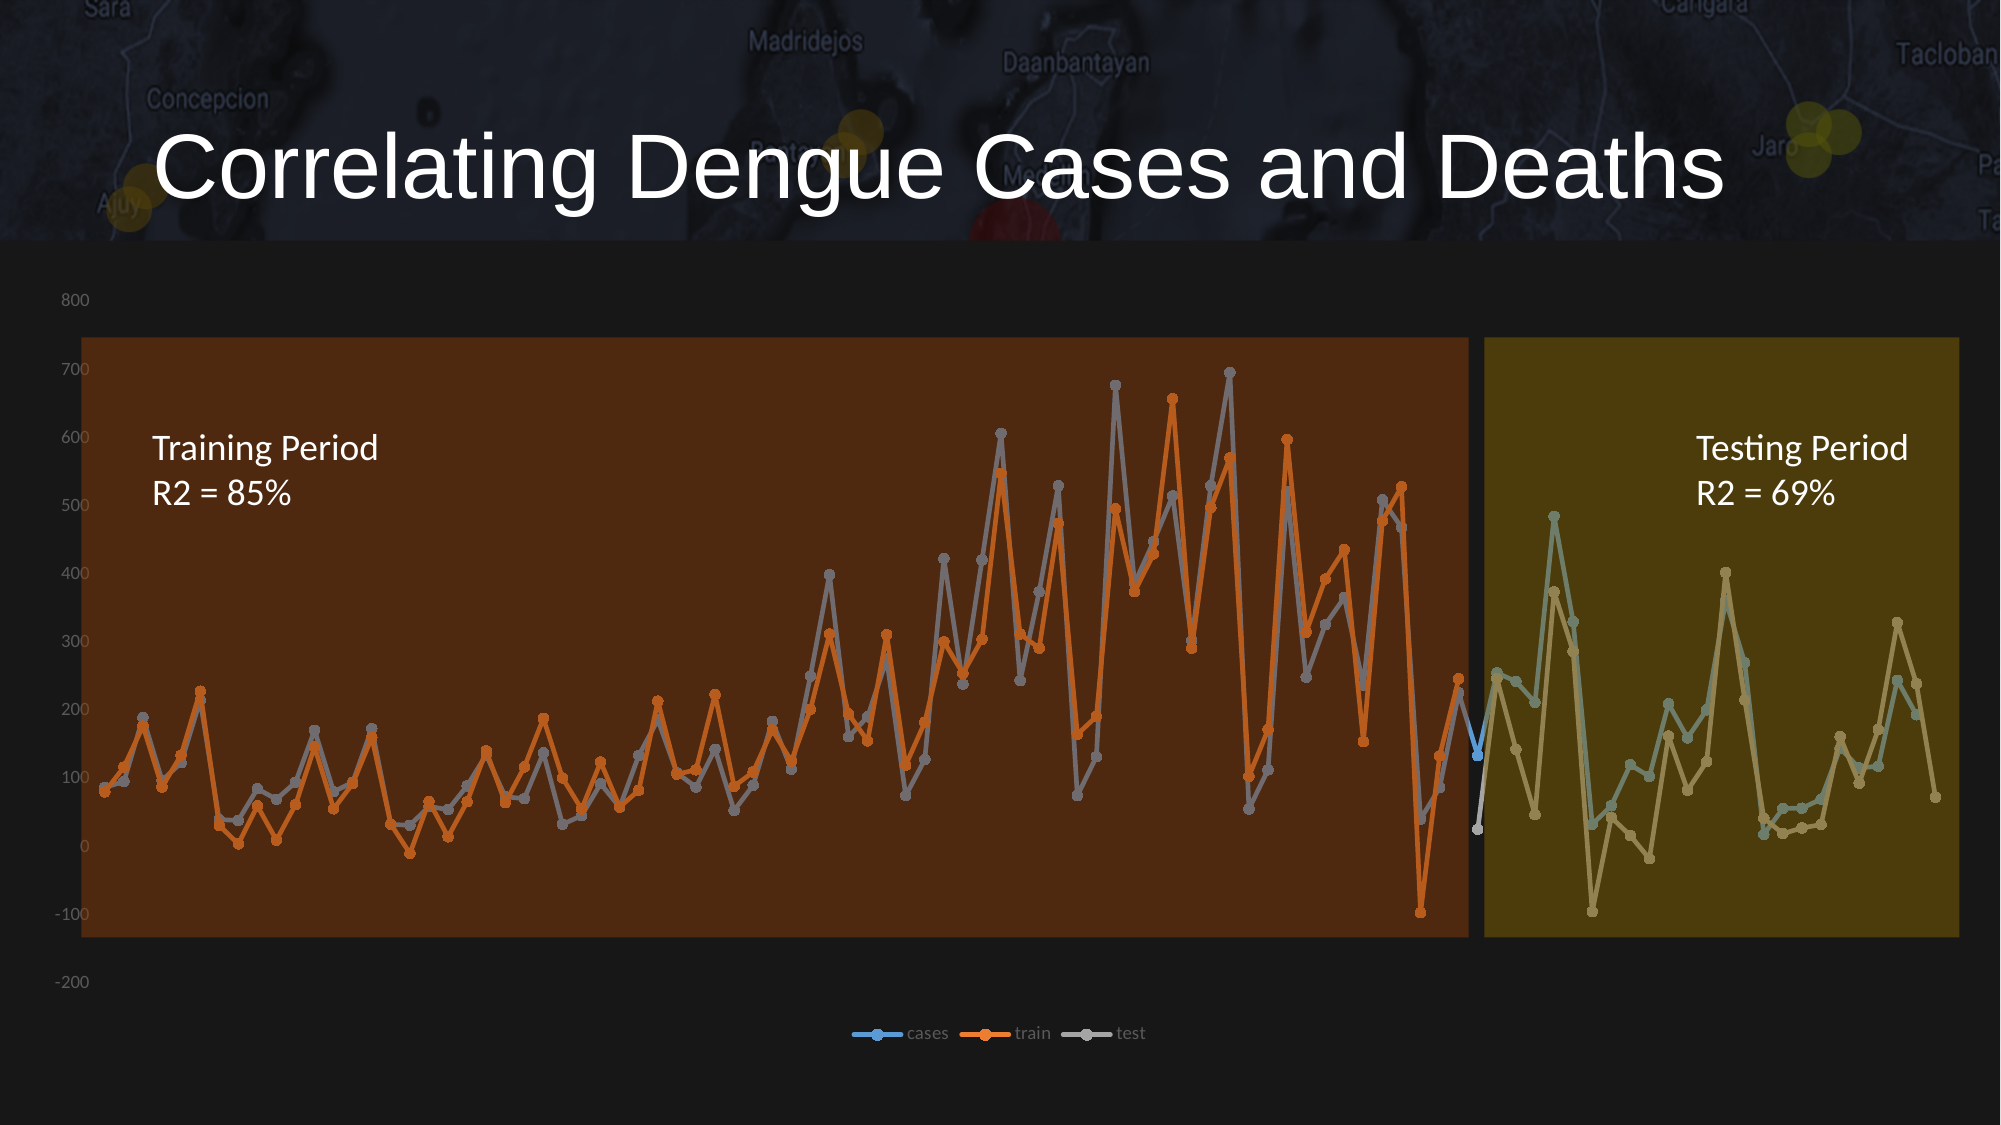

# Correlating Dengue Cases and Deaths

### Chart

| Category | cases | train | test |
|---|---|---|---|

Testing Period
R2 = 69%
Training Period
R2 = 85%